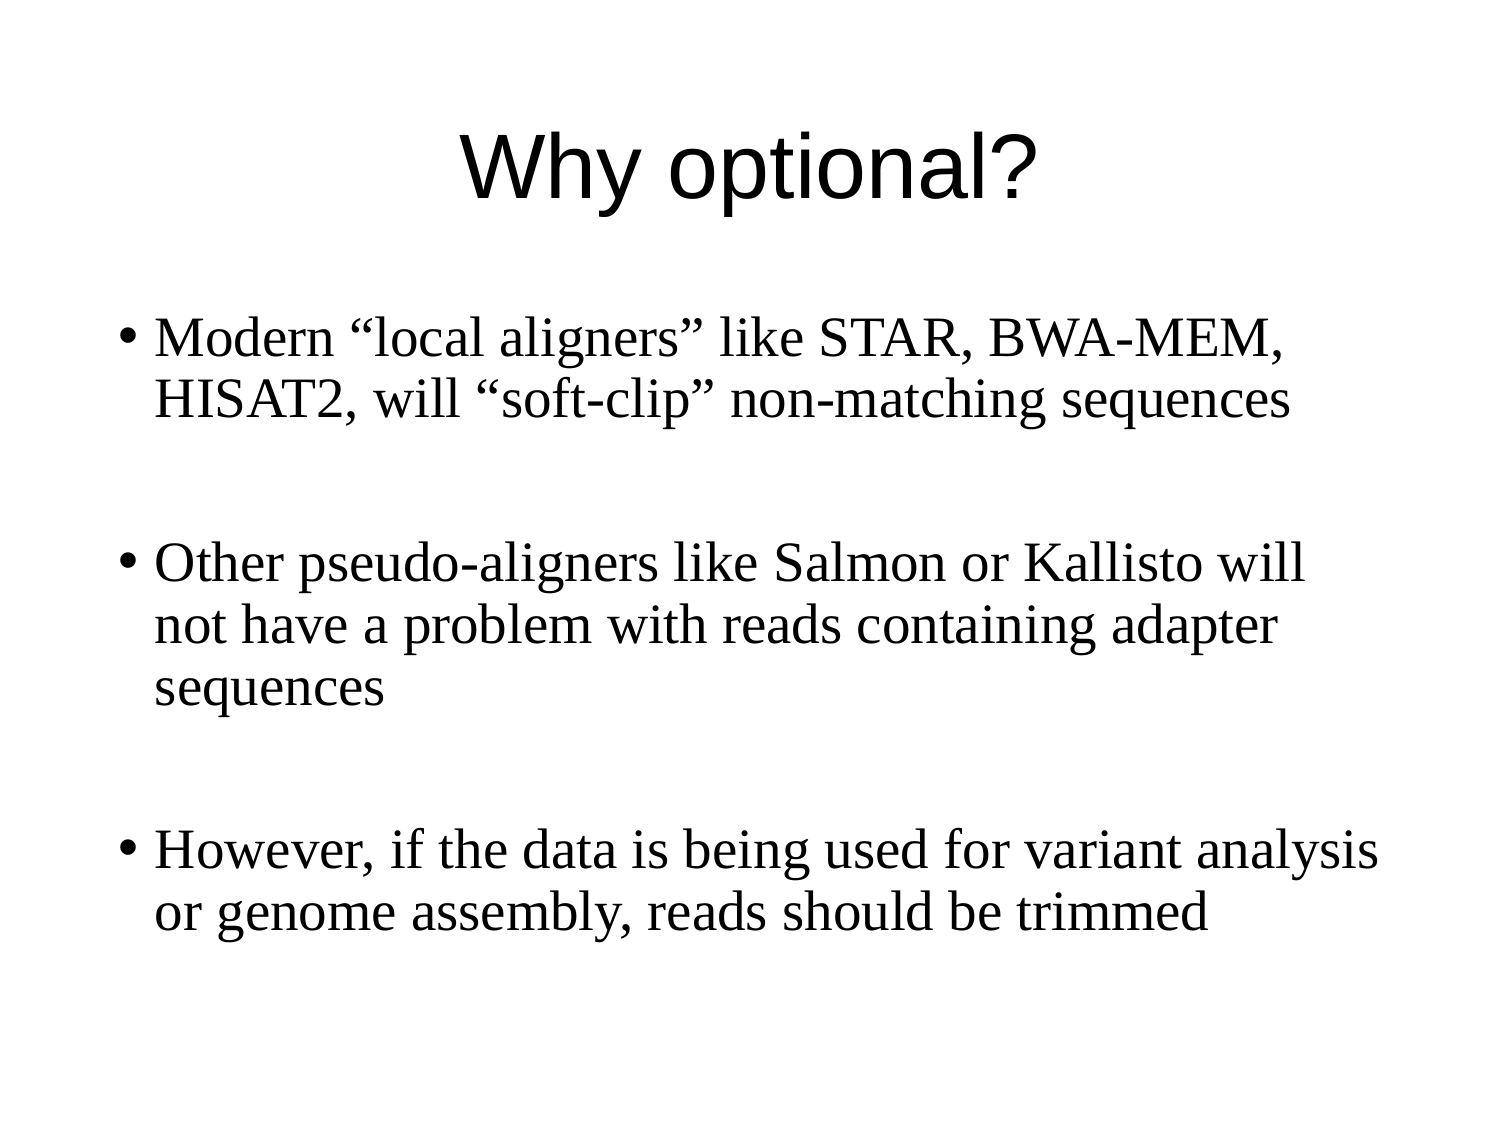

# Why optional?
Modern “local aligners” like STAR, BWA-MEM, HISAT2, will “soft-clip” non-matching sequences

Other pseudo-aligners like Salmon or Kallisto will not have a problem with reads containing adapter sequences

However, if the data is being used for variant analysis or genome assembly, reads should be trimmed